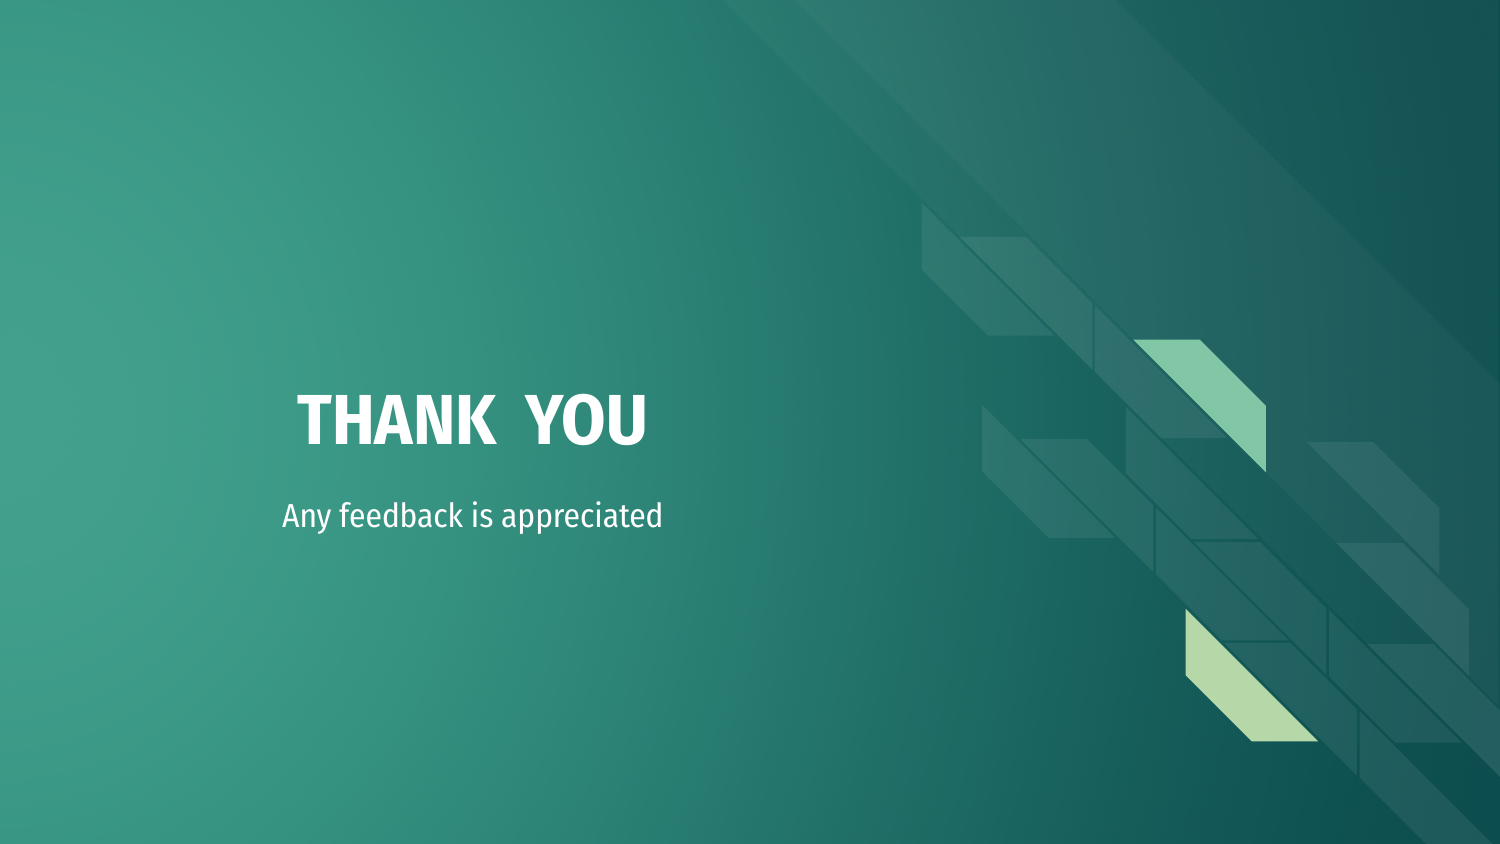

# THANK  YOU
Any feedback is appreciated